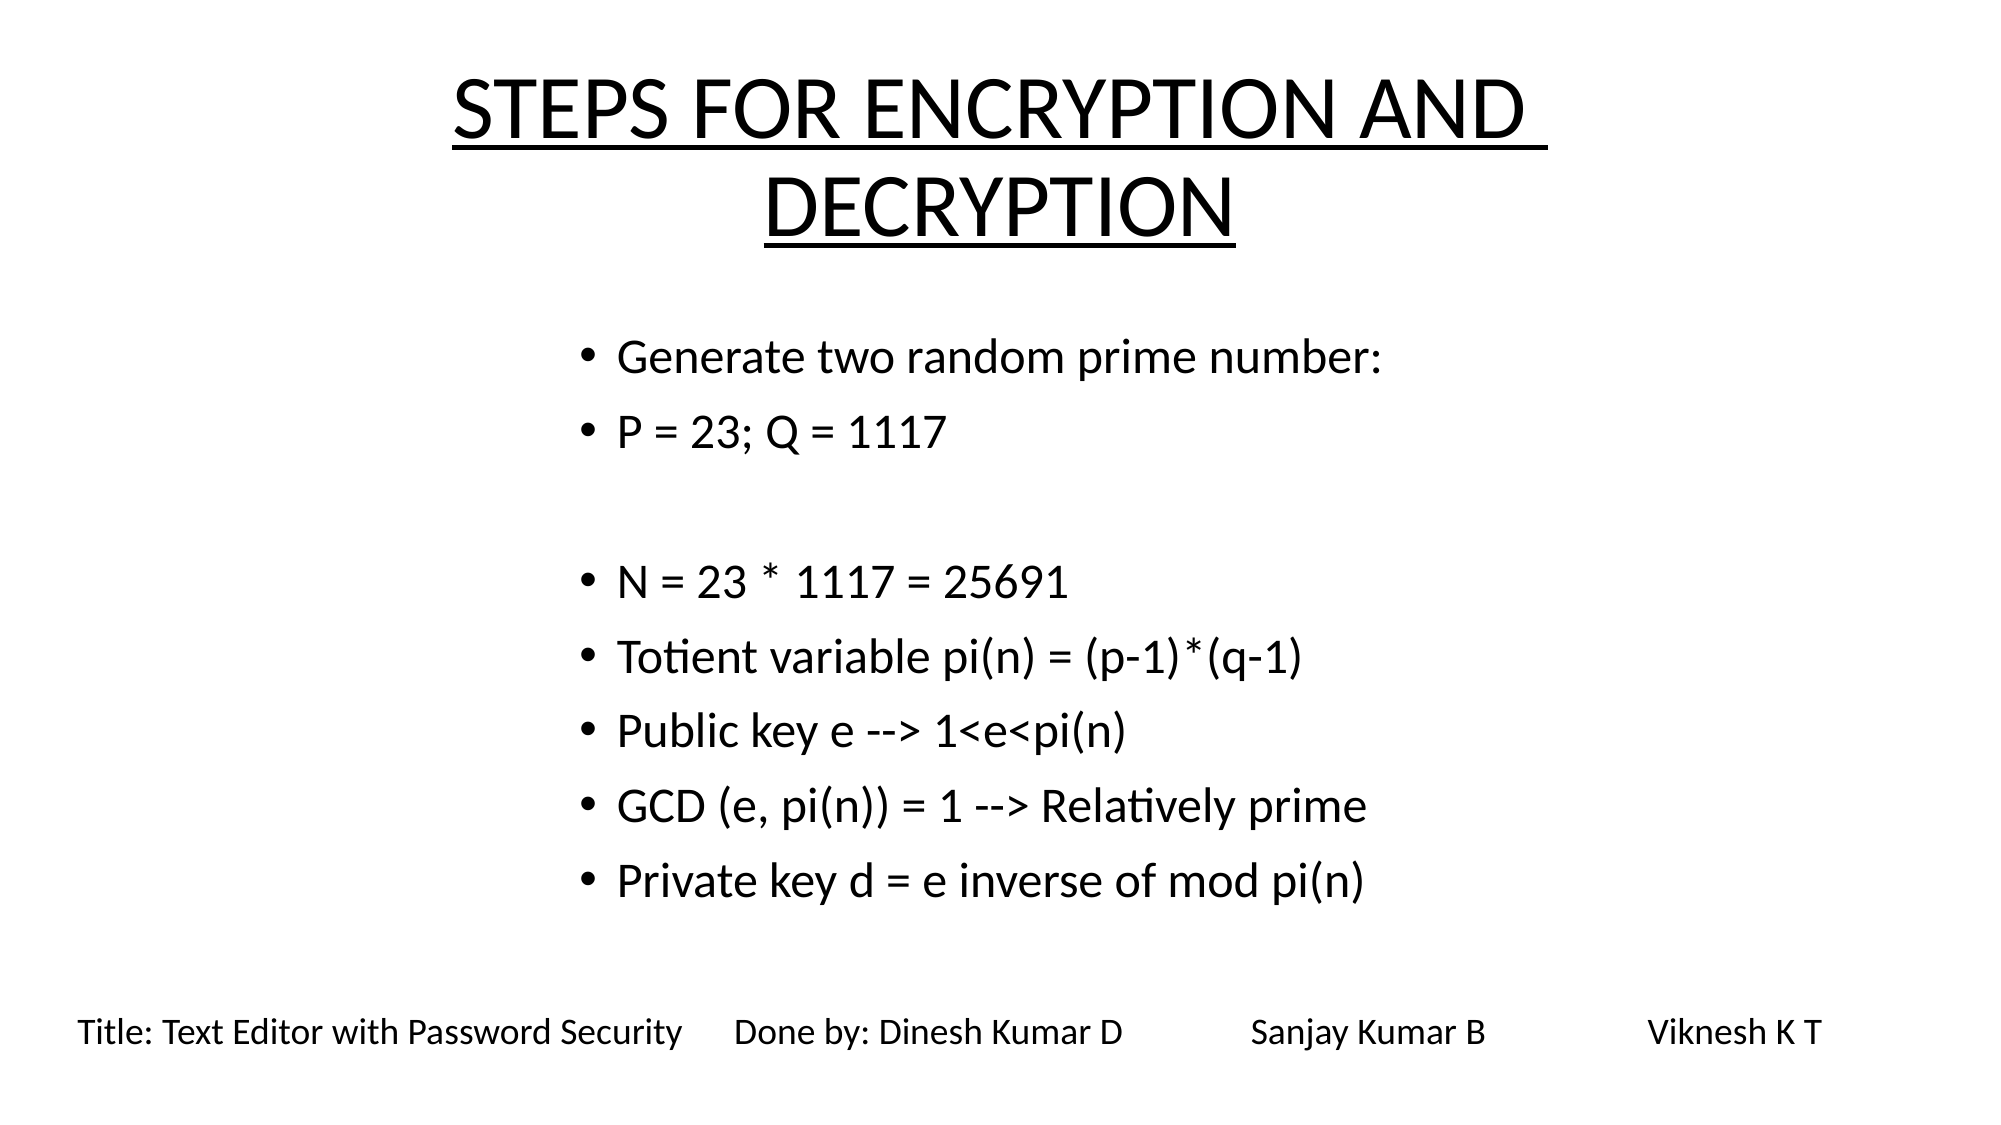

# STEPS FOR ENCRYPTION AND DECRYPTION
Generate two random prime number:
P = 23; Q = 1117

N = 23 * 1117 = 25691
Totient variable pi(n) = (p-1)*(q-1)
Public key e --> 1<e<pi(n)
GCD (e, pi(n)) = 1 --> Relatively prime
Private key d = e inverse of mod pi(n)

Title: Text Editor with Password Security      Done by: Dinesh Kumar D               Sanjay Kumar B                   Viknesh K T